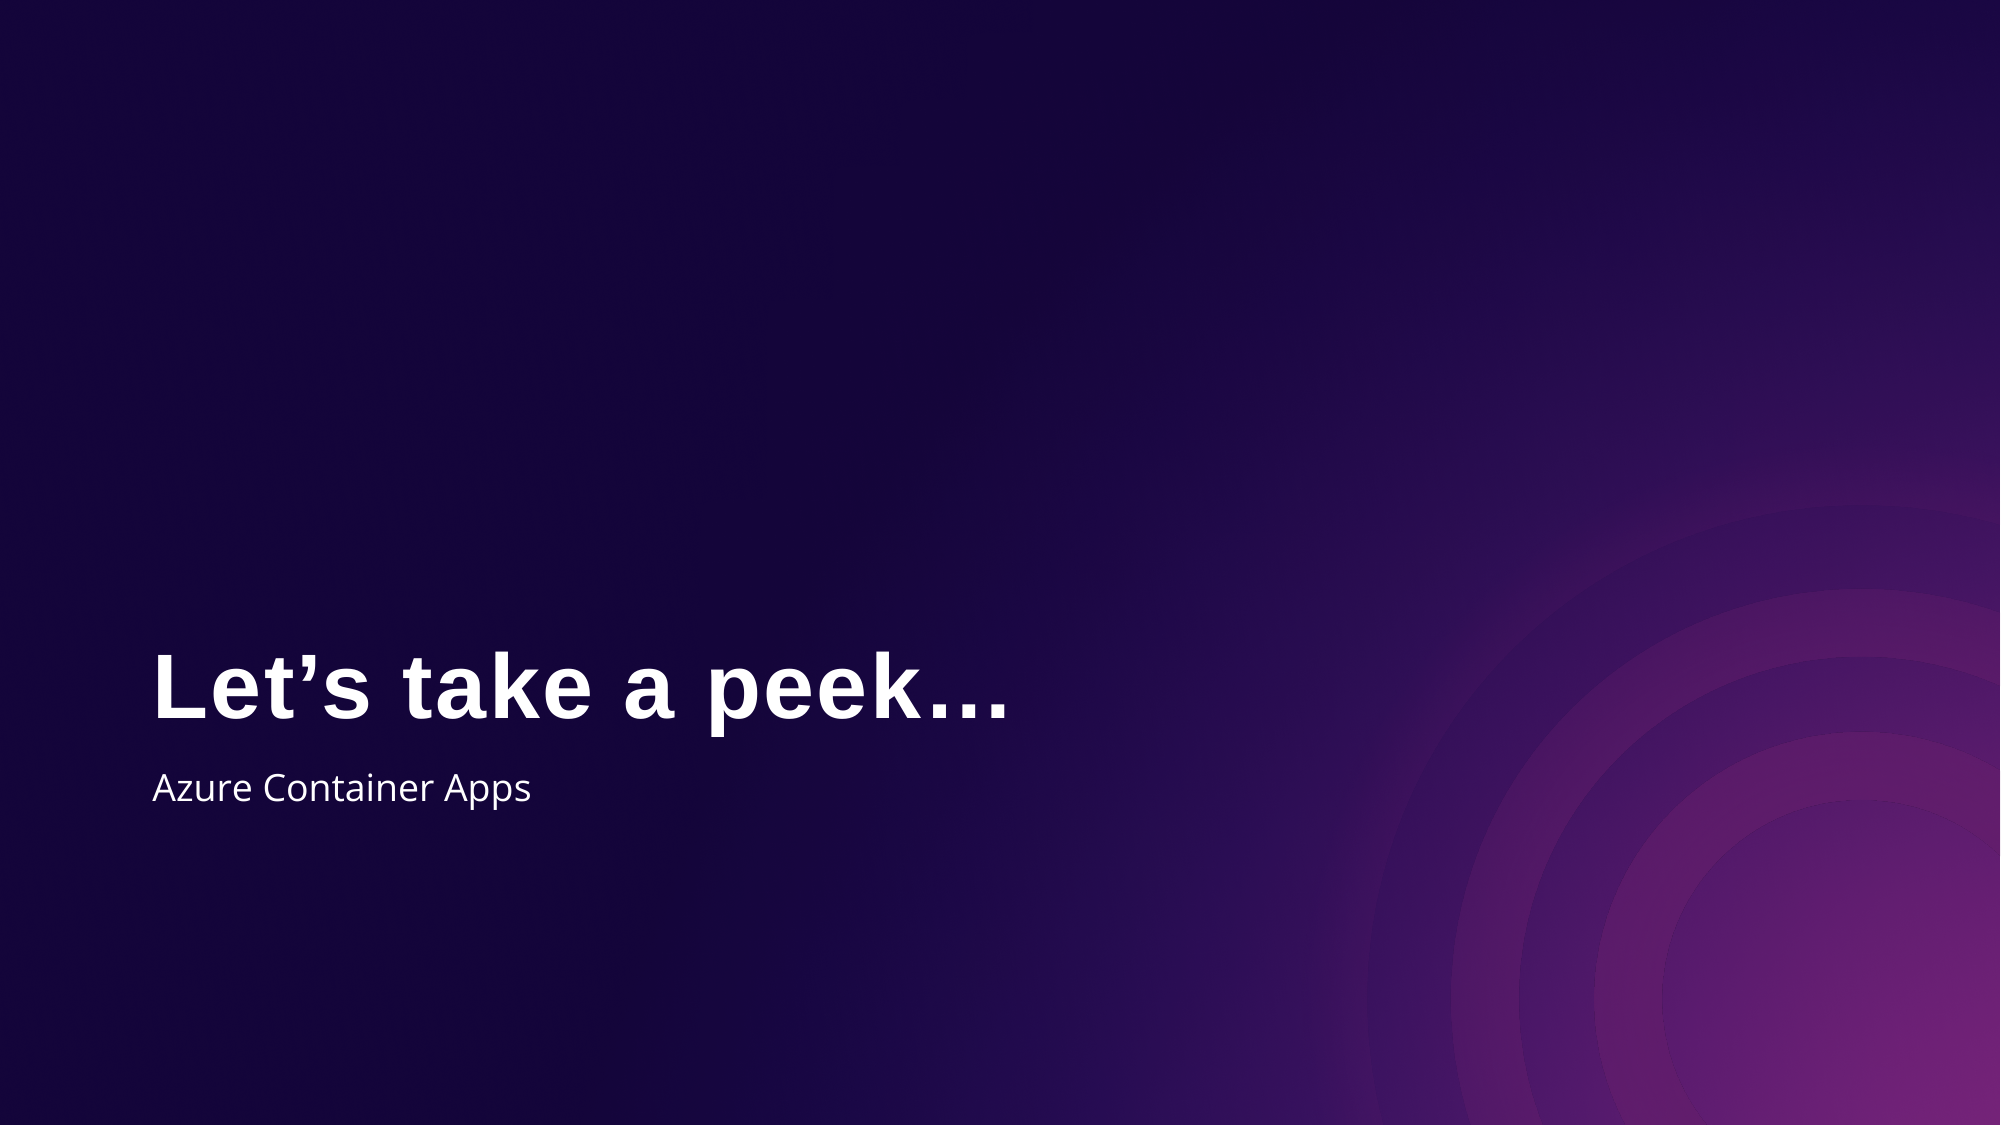

# Let’s take a peek…
Azure Container Apps